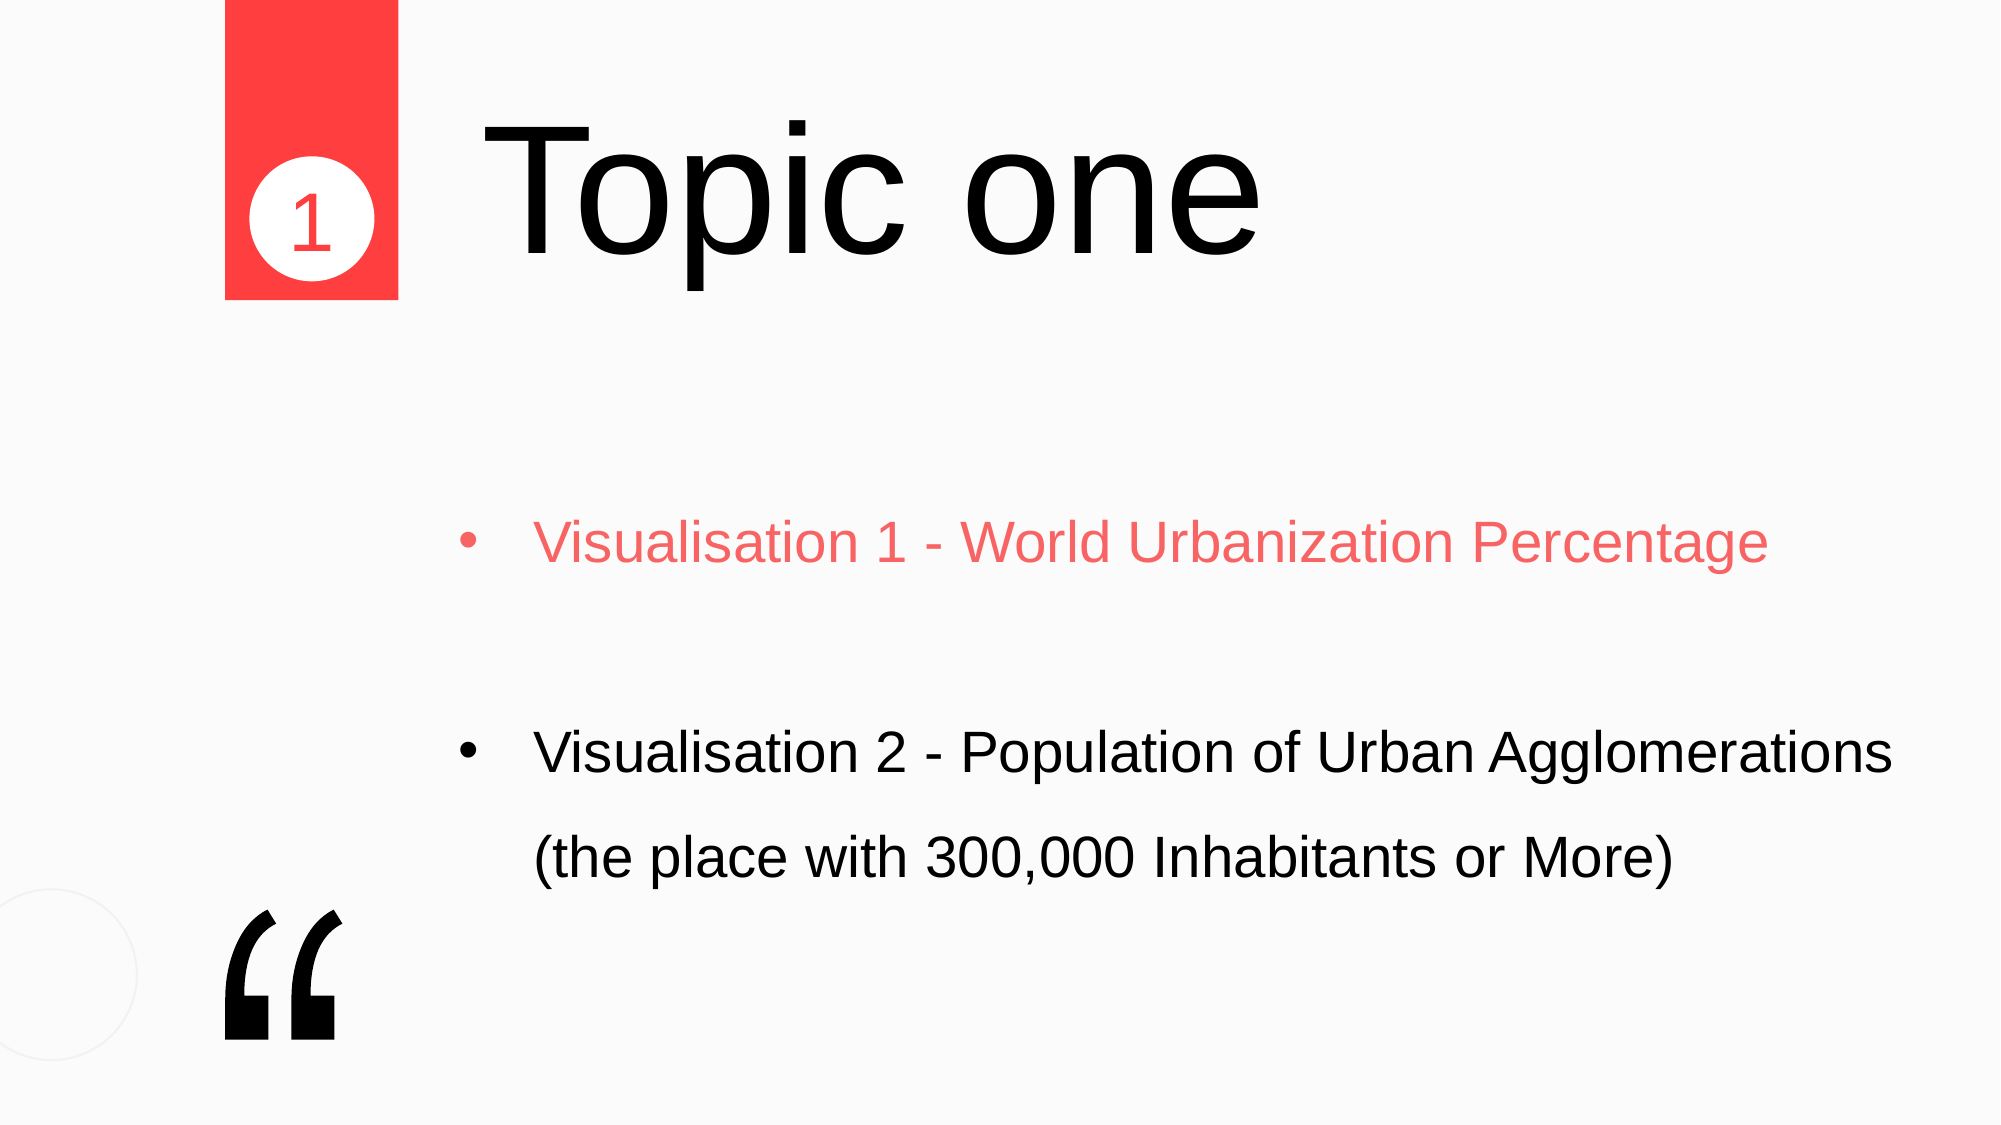

Topic one

1
Visualisation 1 - World Urbanization Percentage

Visualisation 2 - Population of Urban Agglomerations (the place with 300,000 Inhabitants or More)